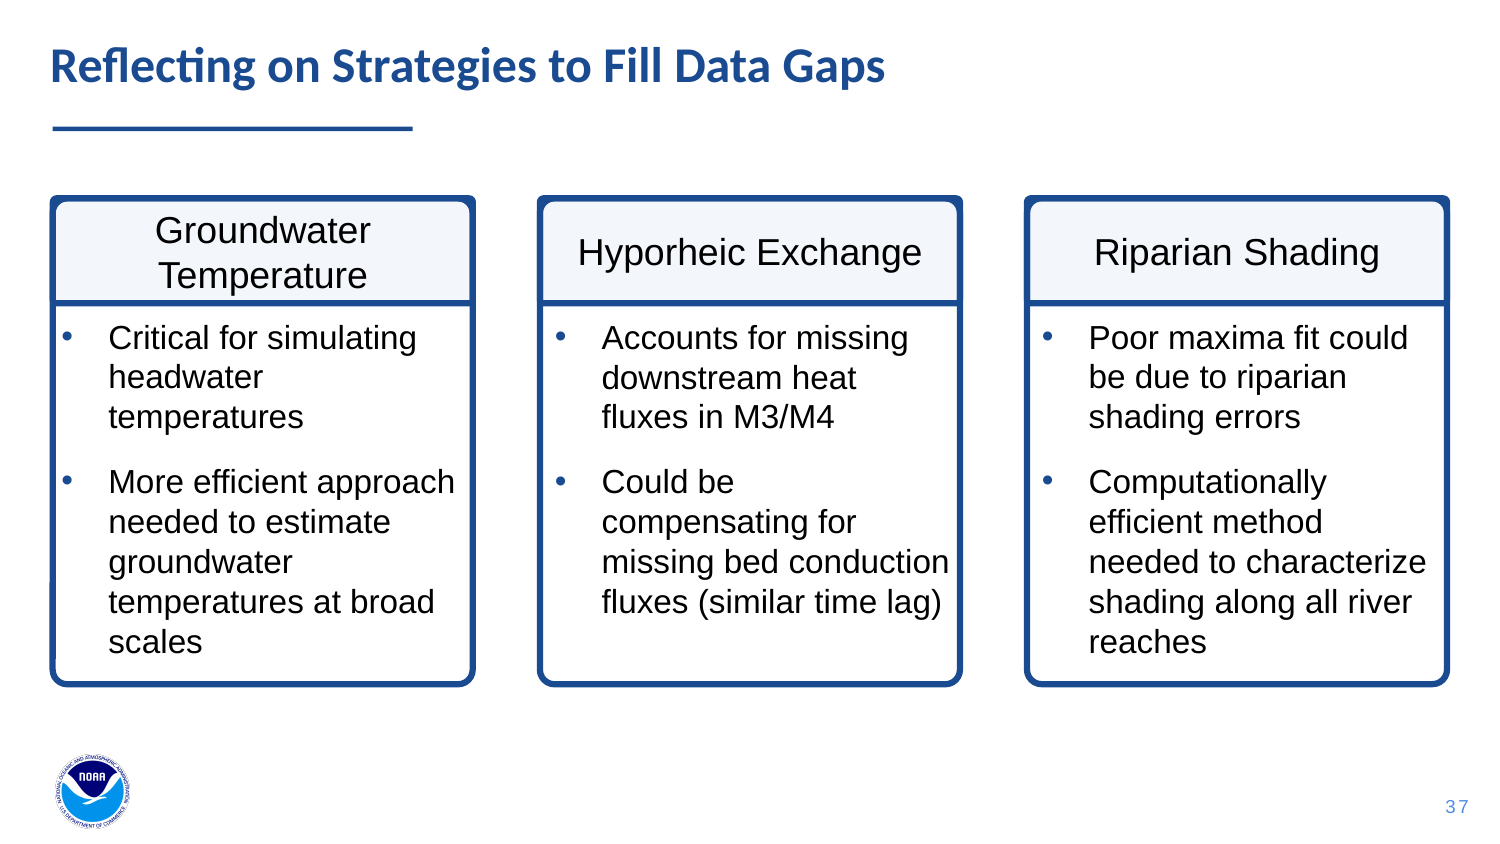

# Reflecting on Strategies to Fill Data Gaps

Groundwater Temperature
Hyporheic Exchange

Riparian Shading
Critical for simulating headwater temperatures
More efficient approach needed to estimate groundwater temperatures at broad scales
Poor maxima fit could be due to riparian shading errors
Computationally efficient method needed to characterize shading along all river reaches
Accounts for missing downstream heat fluxes in M3/M4
Could be compensating for missing bed conduction fluxes (similar time lag)
37